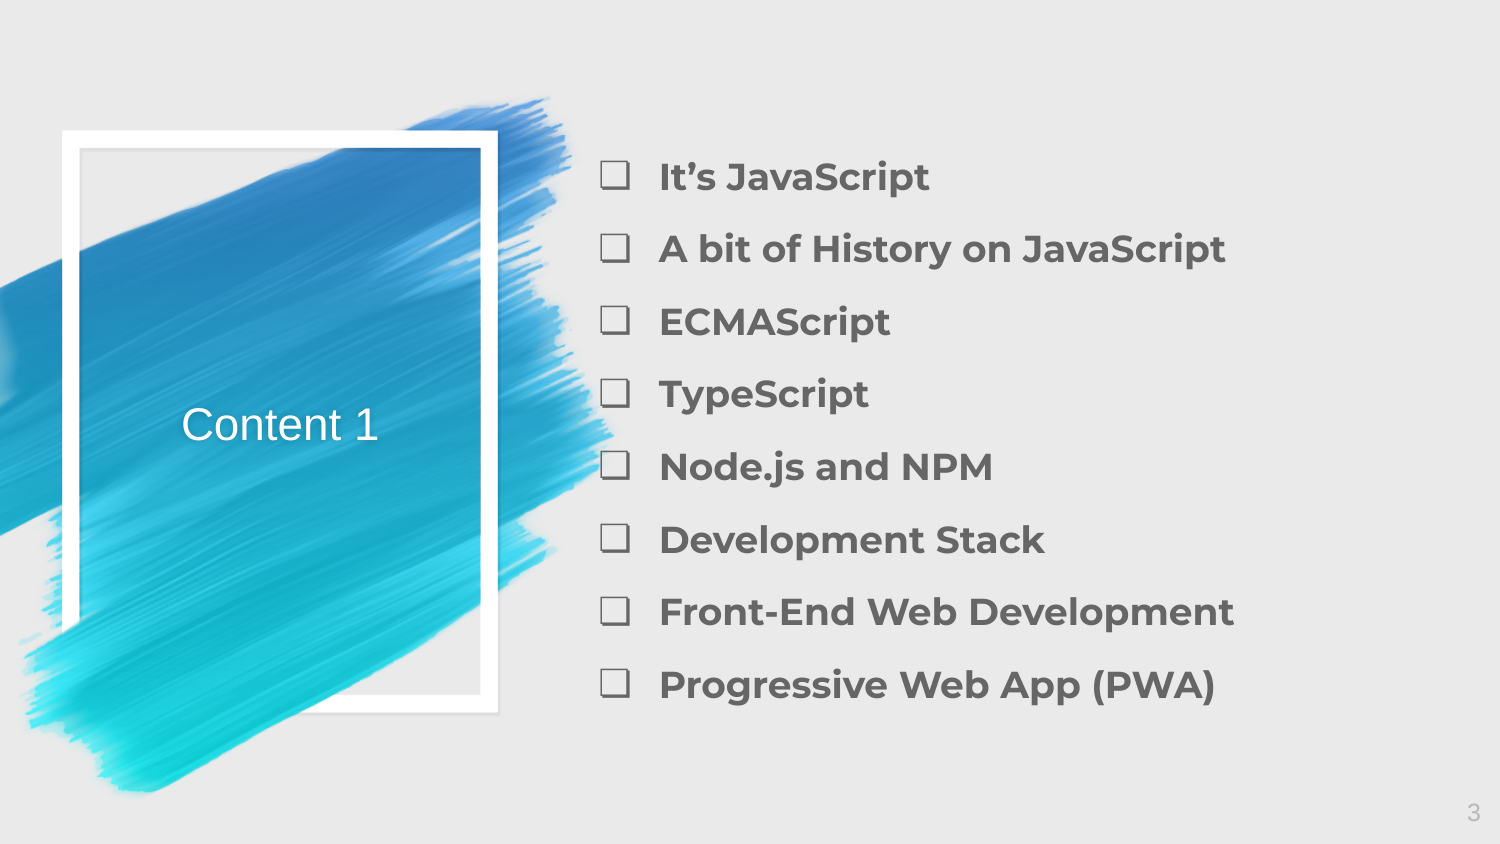

It’s JavaScript
A bit of History on JavaScript
ECMAScript
TypeScript
Node.js and NPM
Development Stack
Front-End Web Development
Progressive Web App (PWA)
# Content 1
3